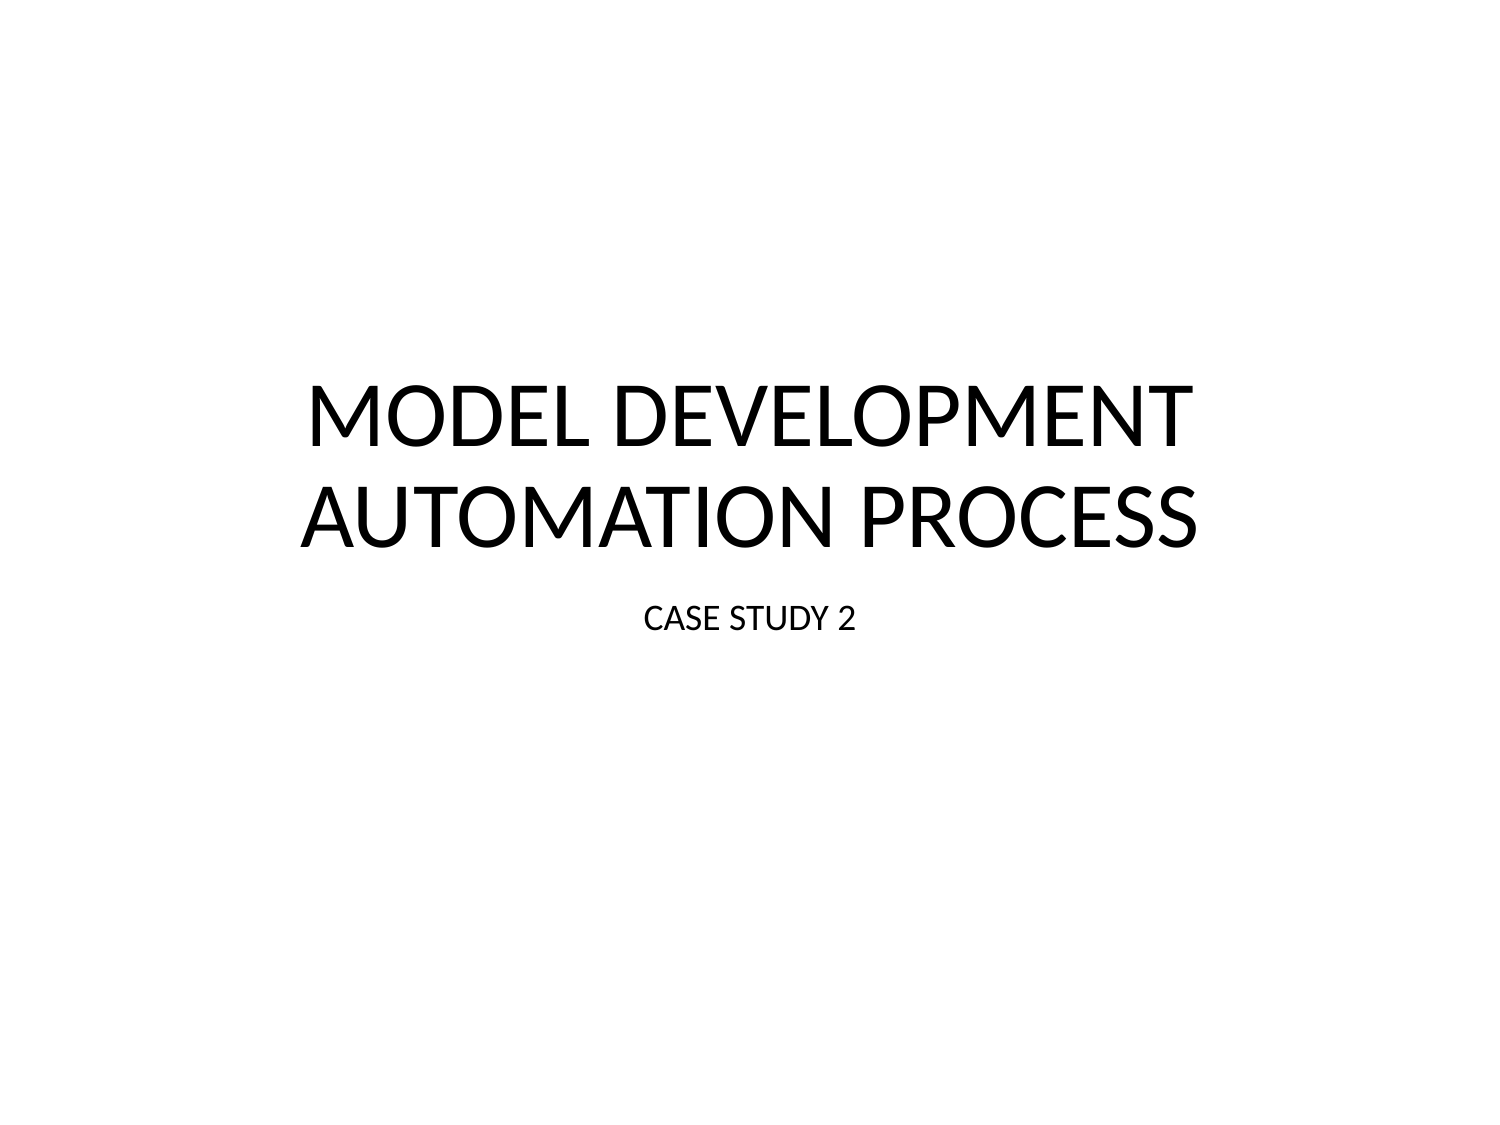

# MODEL DEVELOPMENT AUTOMATION PROCESS
CASE STUDY 2